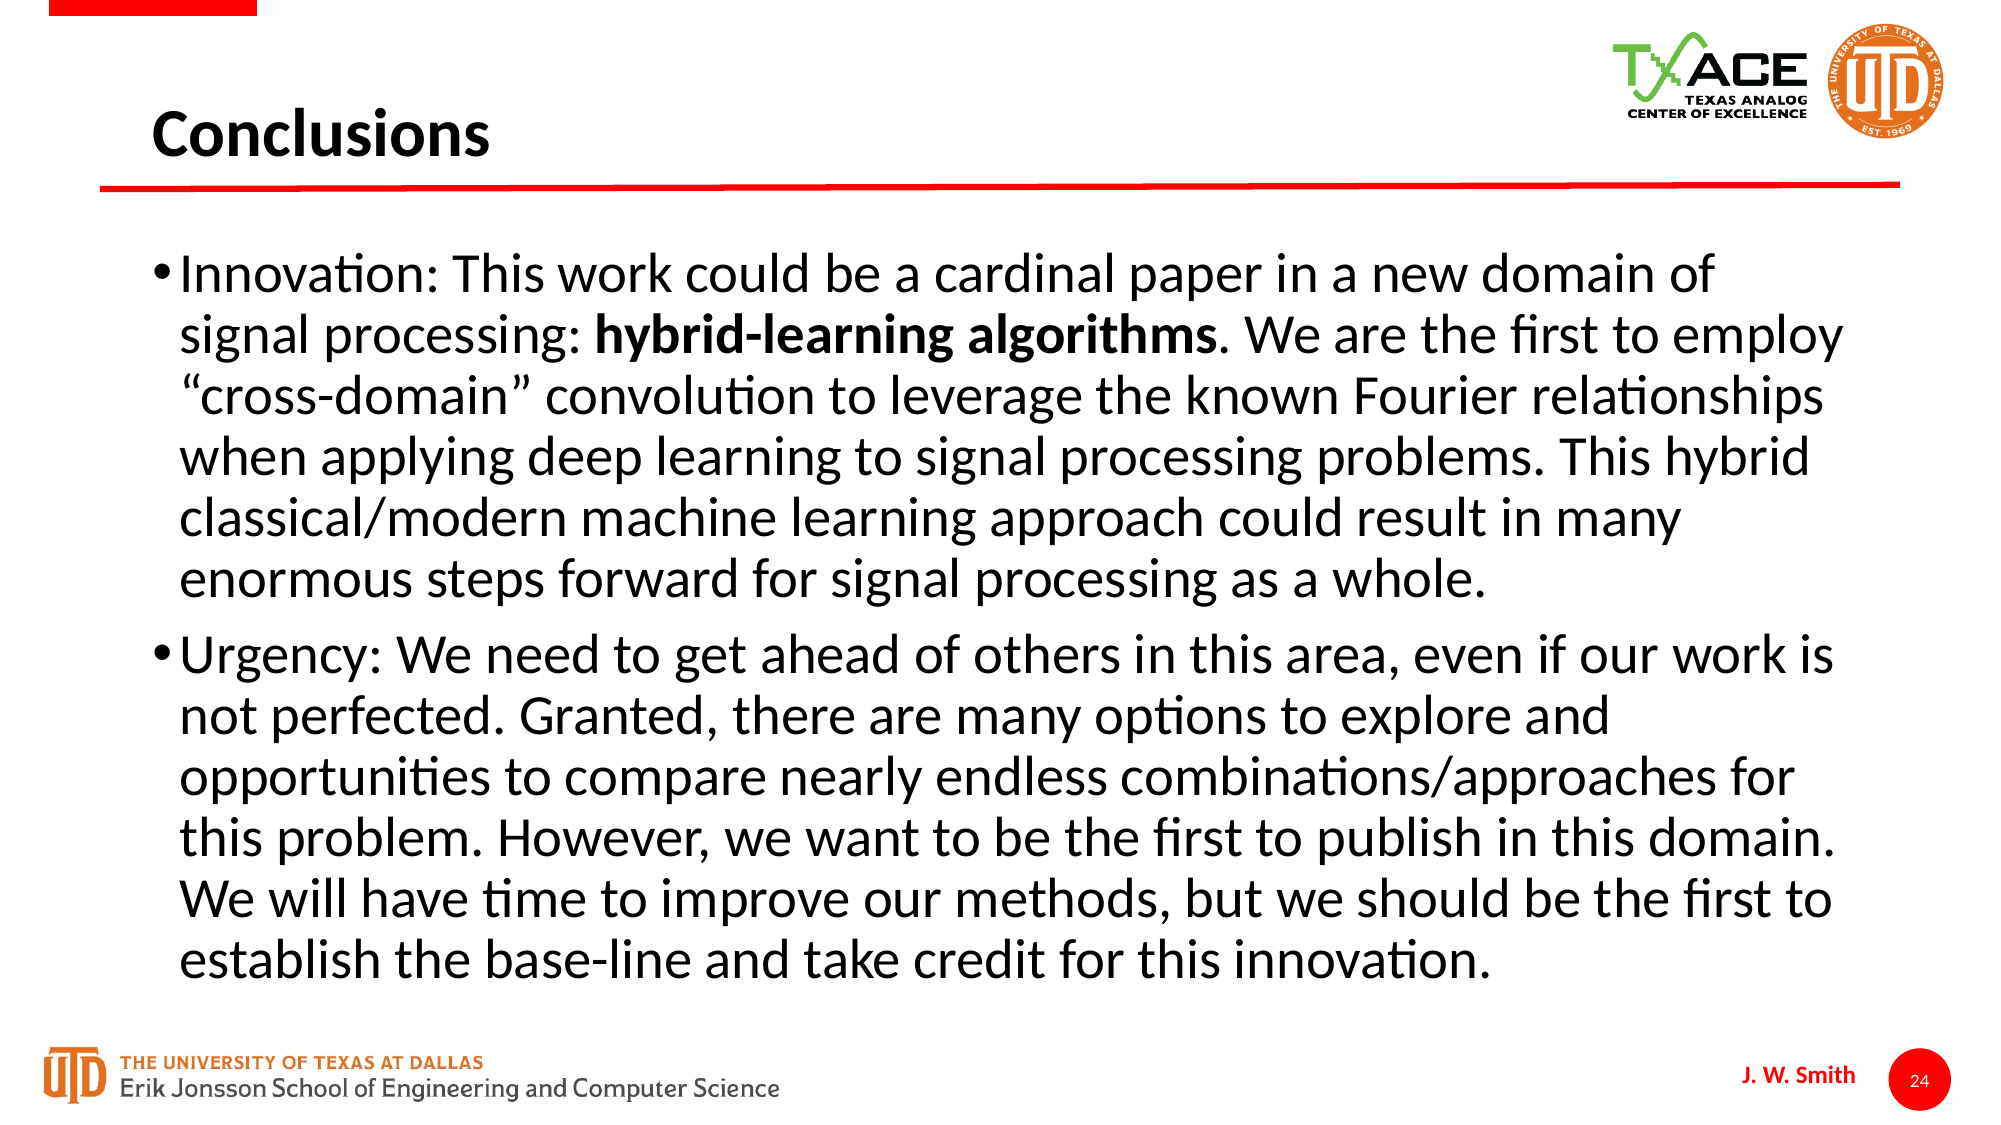

# Conclusions
Innovation: This work could be a cardinal paper in a new domain of signal processing: hybrid-learning algorithms. We are the first to employ “cross-domain” convolution to leverage the known Fourier relationships when applying deep learning to signal processing problems. This hybrid classical/modern machine learning approach could result in many enormous steps forward for signal processing as a whole.
Urgency: We need to get ahead of others in this area, even if our work is not perfected. Granted, there are many options to explore and opportunities to compare nearly endless combinations/approaches for this problem. However, we want to be the first to publish in this domain. We will have time to improve our methods, but we should be the first to establish the base-line and take credit for this innovation.